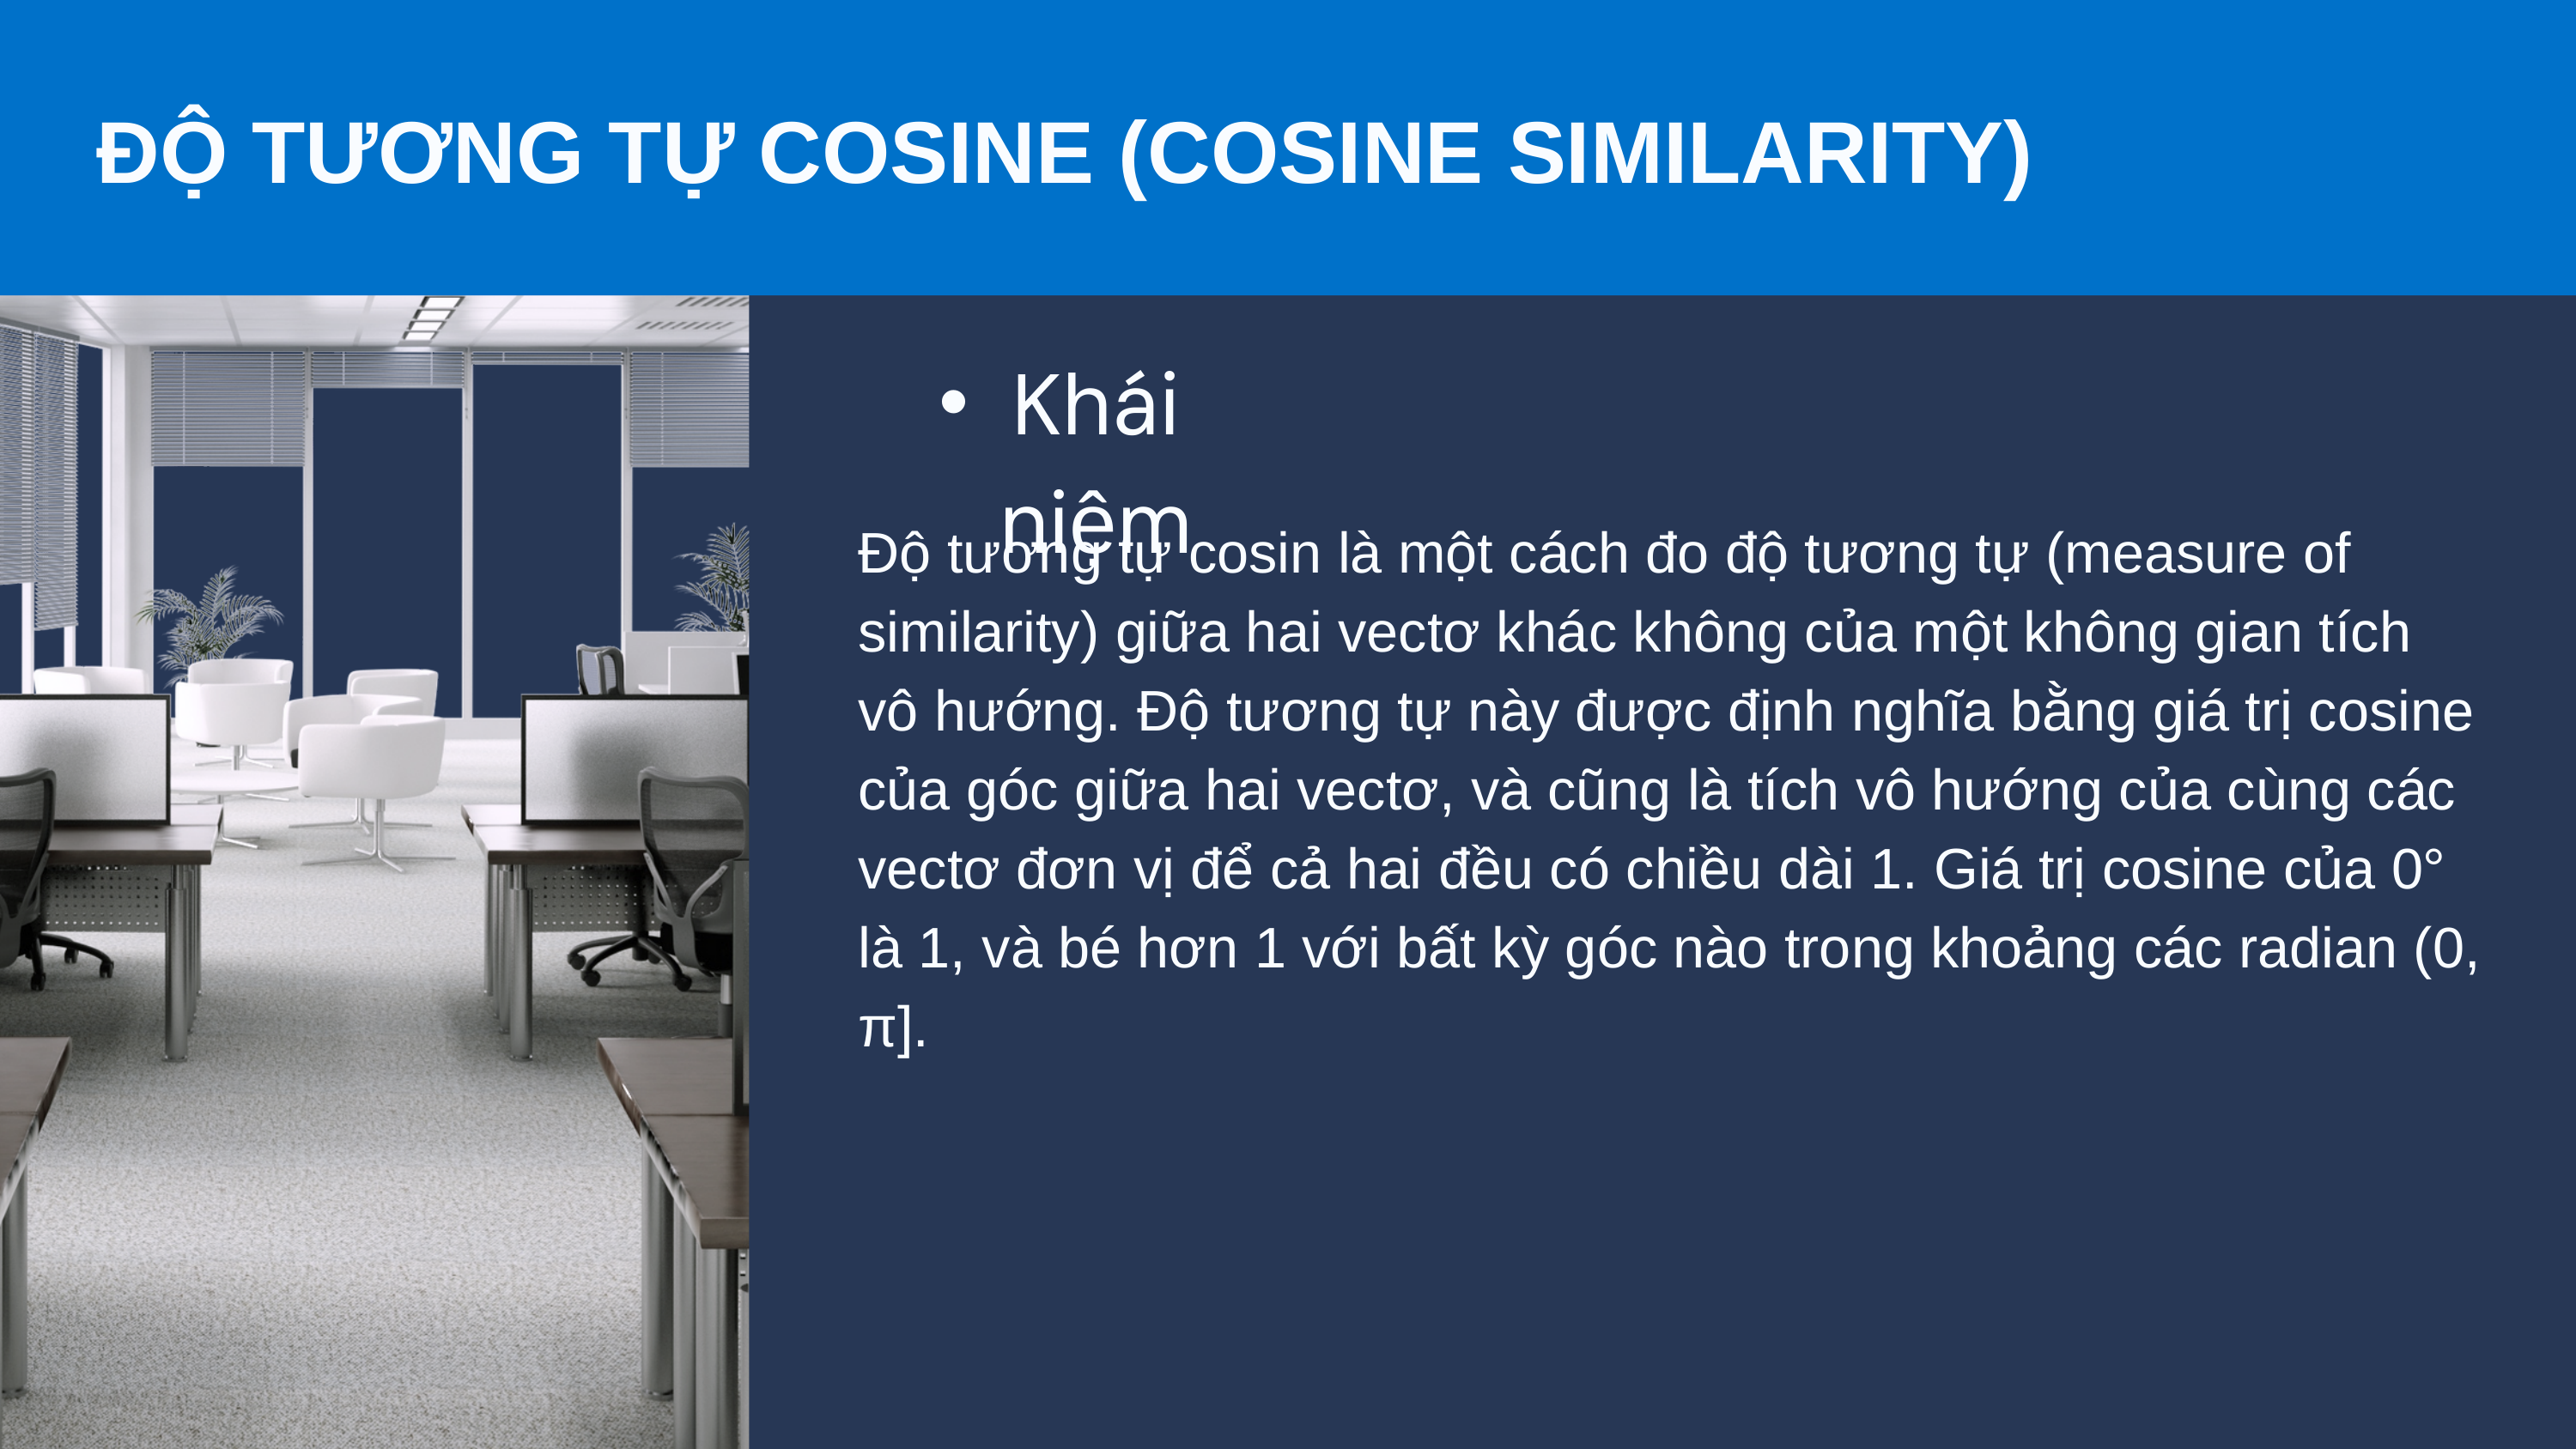

ĐỘ TƯƠNG TỰ COSINE (COSINE SIMILARITY)

Khái niệm
Độ tương tự cosin là một cách đo độ tương tự (measure of similarity) giữa hai vectơ khác không của một không gian tích vô hướng. Độ tương tự này được định nghĩa bằng giá trị cosine của góc giữa hai vectơ, và cũng là tích vô hướng của cùng các vectơ đơn vị để cả hai đều có chiều dài 1. Giá trị cosine của 0° là 1, và bé hơn 1 với bất kỳ góc nào trong khoảng các radian (0, π].